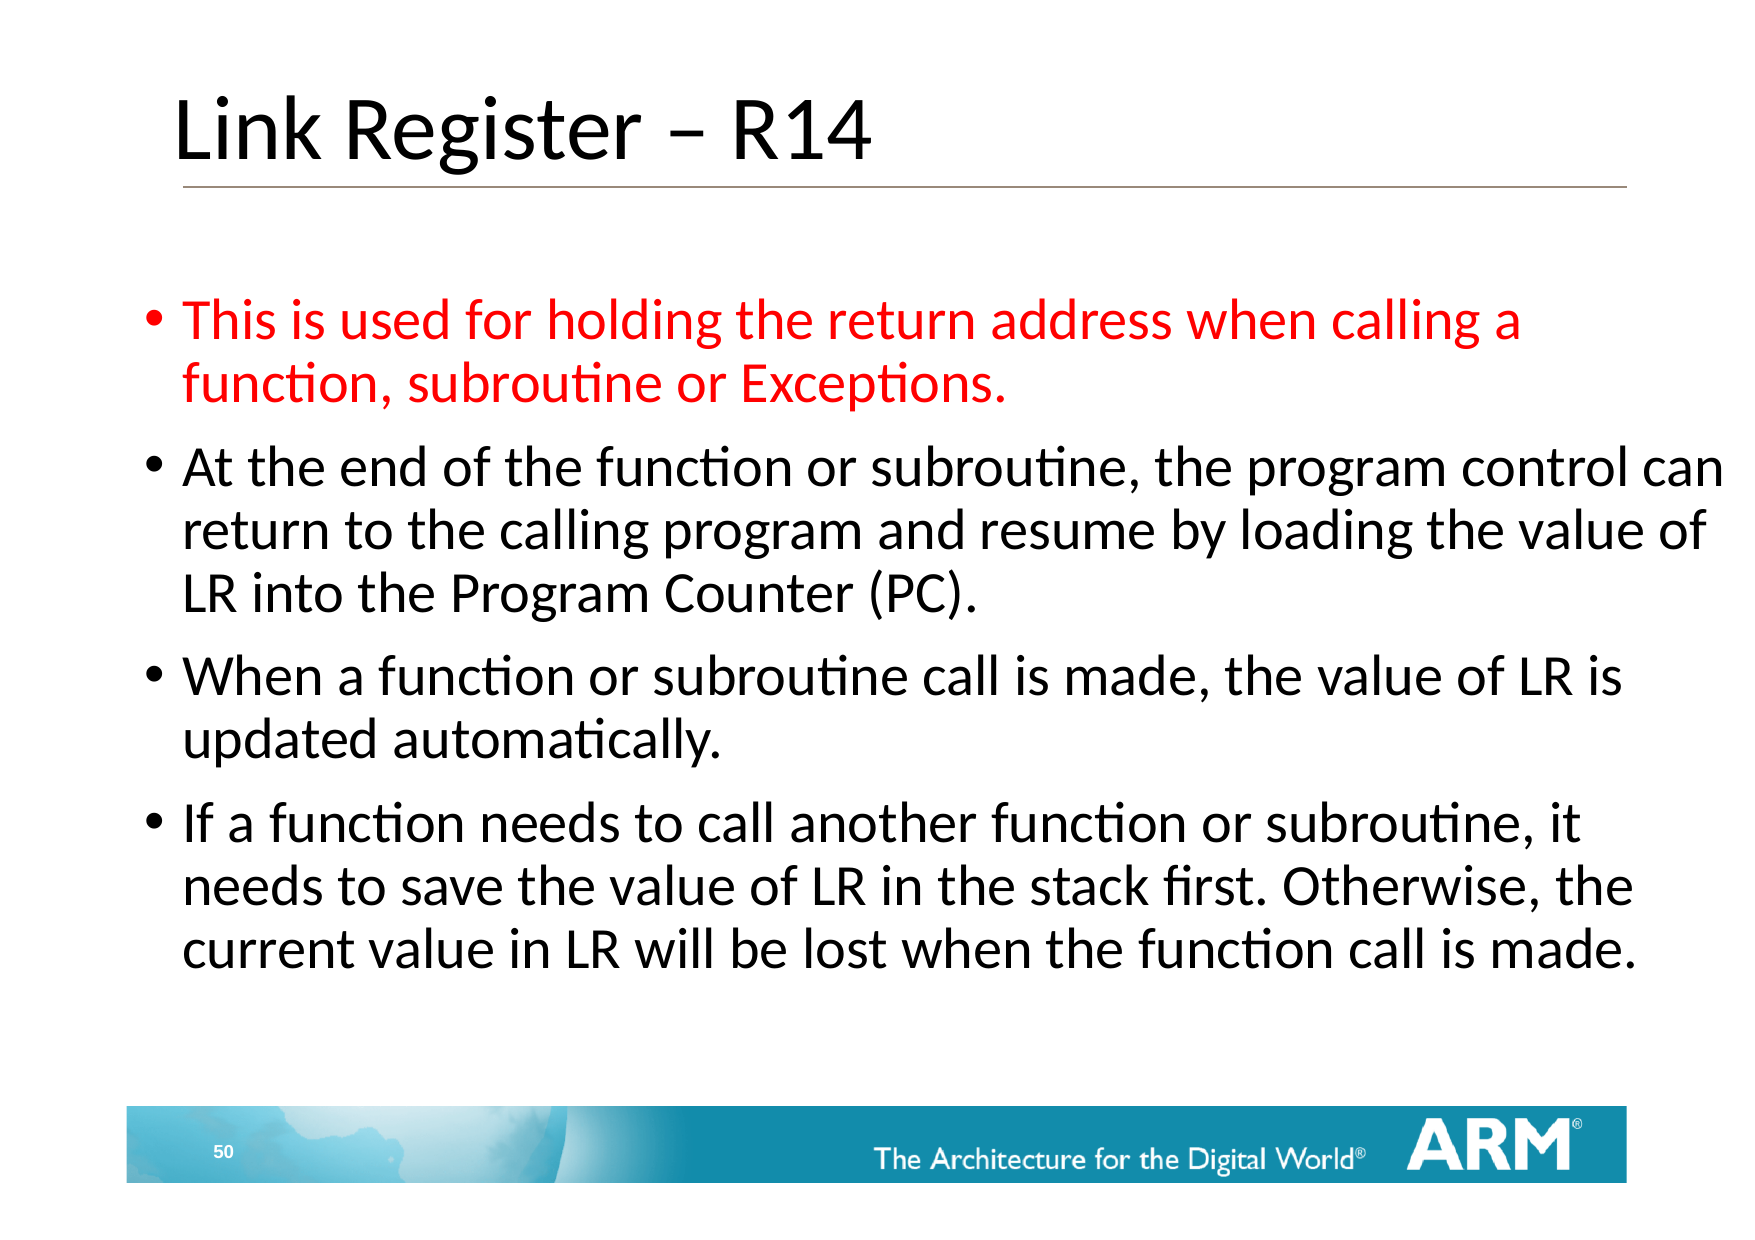

# Link Register – R14
This is used for holding the return address when calling a function, subroutine or Exceptions.
At the end of the function or subroutine, the program control can return to the calling program and resume by loading the value of LR into the Program Counter (PC).
When a function or subroutine call is made, the value of LR is updated automatically.
If a function needs to call another function or subroutine, it needs to save the value of LR in the stack first. Otherwise, the current value in LR will be lost when the function call is made.
50